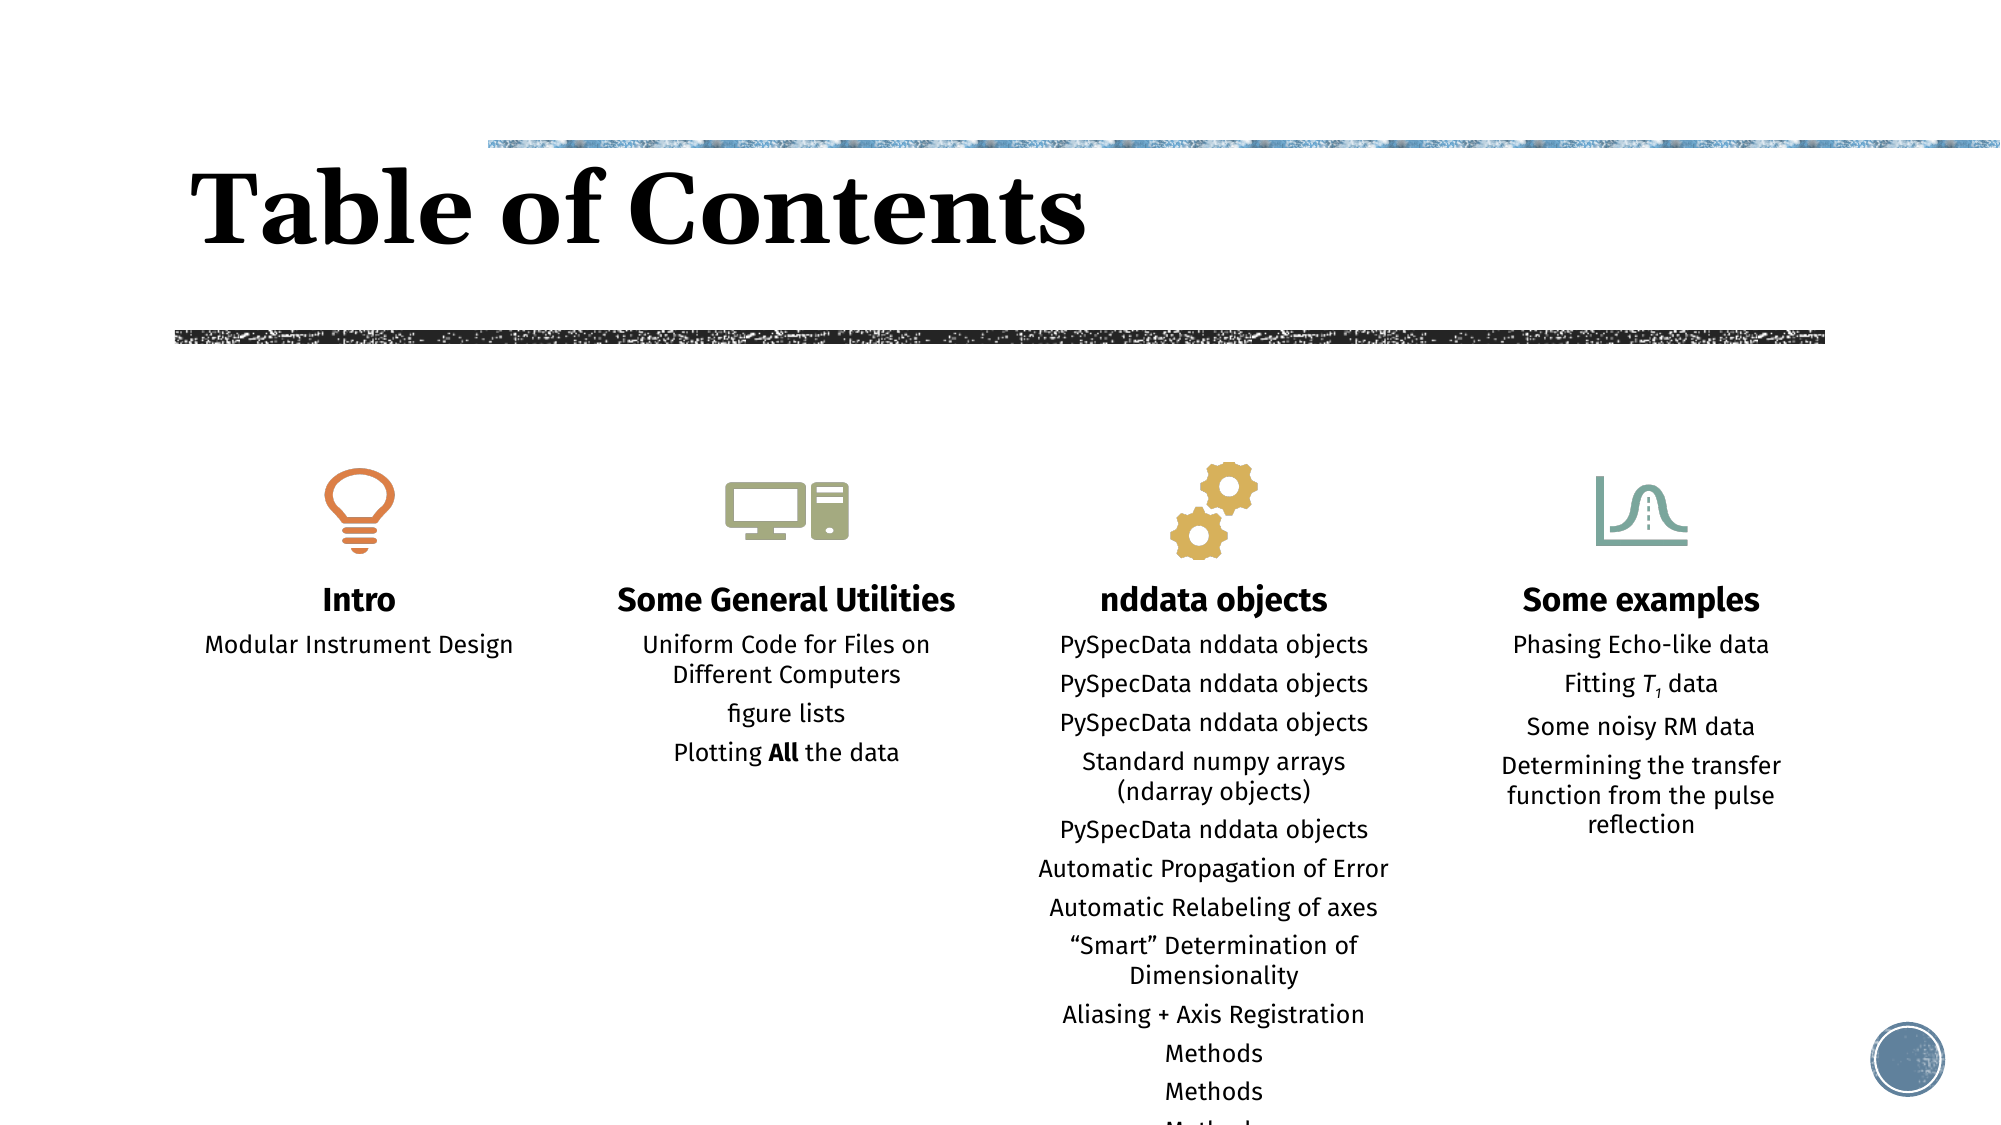

# Table of Contents

Intro
Modular Instrument Design
Some General Utilities
Uniform Code for Files on Different Computers
figure lists
Plotting All the data
nddata objects
PySpecData nddata objects
PySpecData nddata objects
PySpecData nddata objects
Standard numpy arrays (ndarray objects)
PySpecData nddata objects
Automatic Propagation of Error
Automatic Relabeling of axes
“Smart” Determination of Dimensionality
Aliasing + Axis Registration
Methods
Methods
Methods
Methods
Some examples
Phasing Echo-like data
Fitting T1 data
Some noisy RM data
Determining the transfer function from the pulse reflection